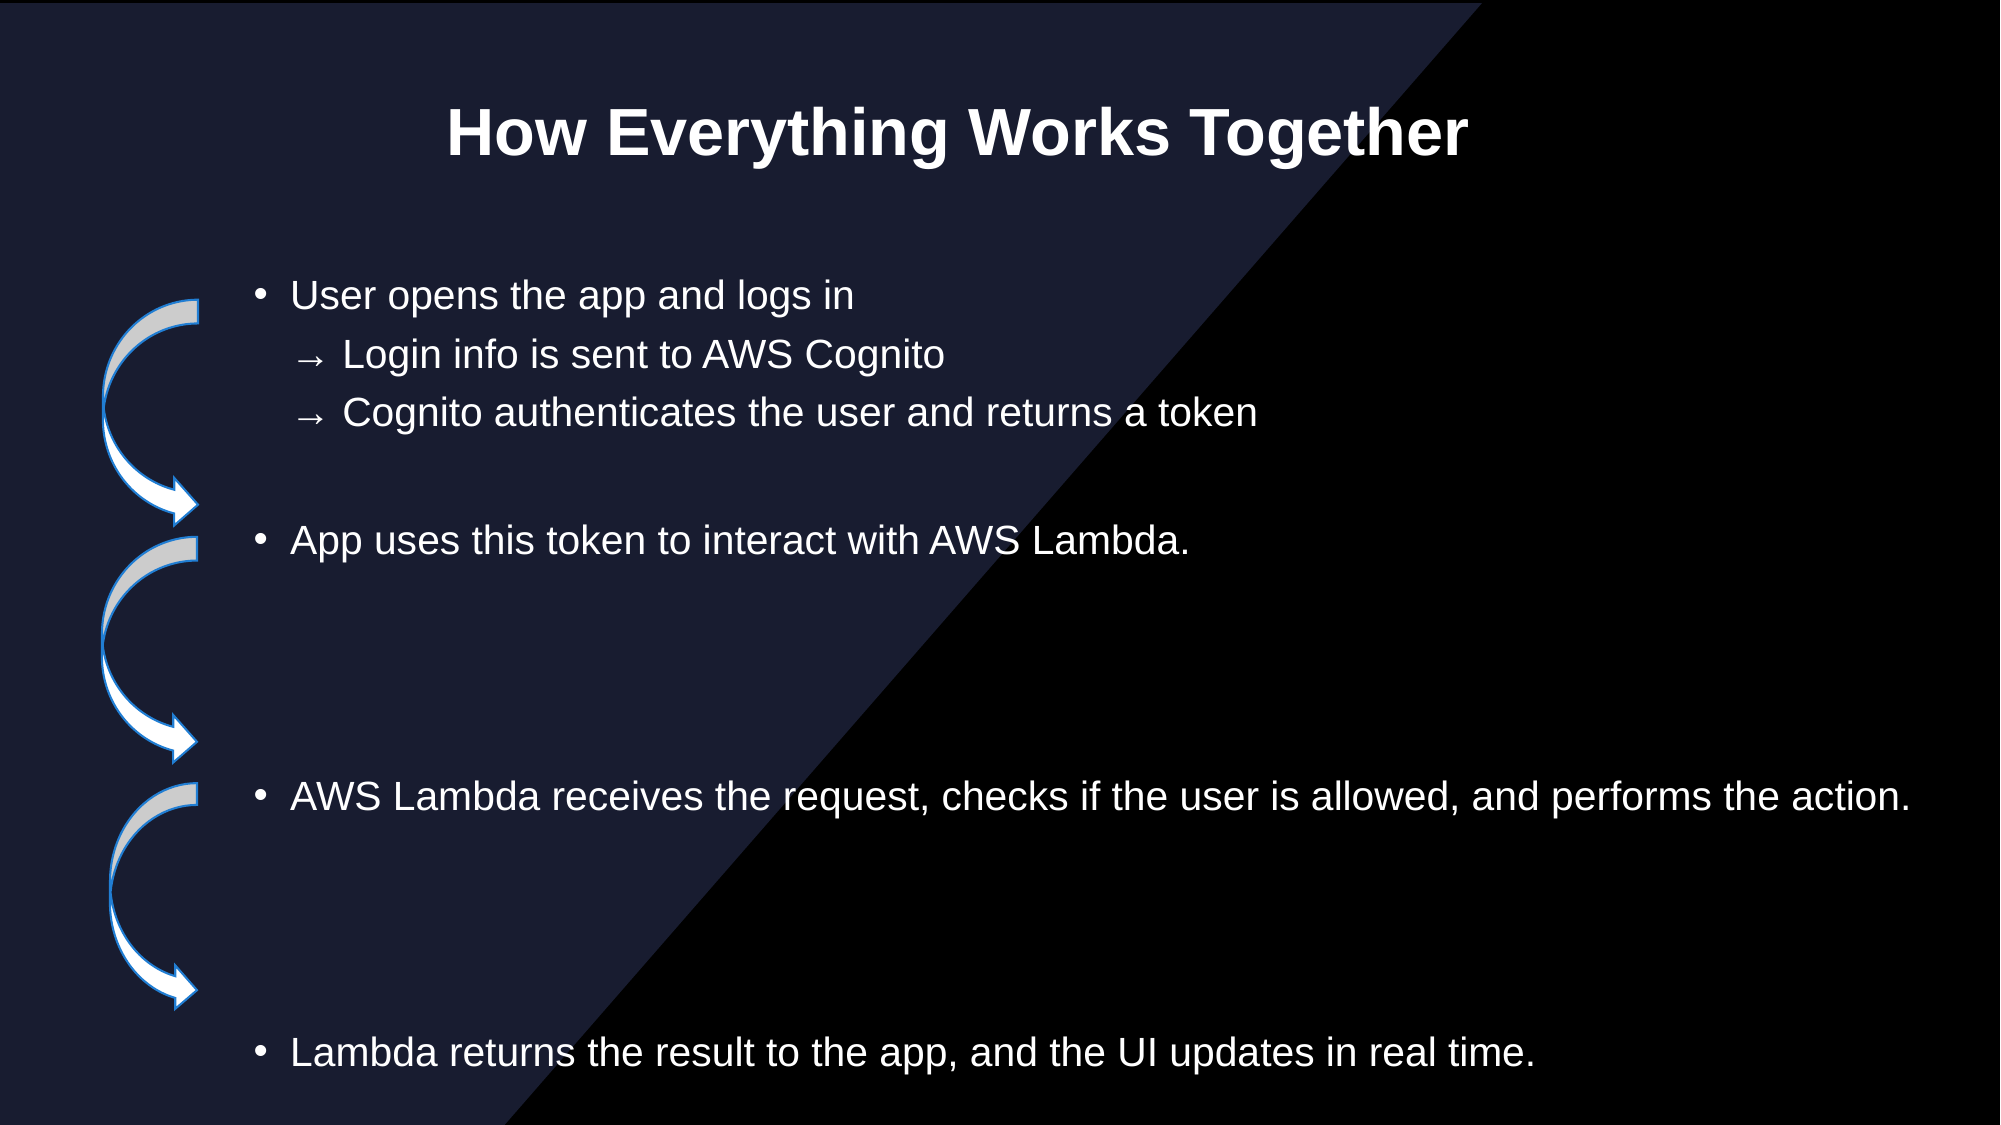

# How Everything Works Together
User opens the app and logs in
→ Login info is sent to AWS Cognito
→ Cognito authenticates the user and returns a token
App uses this token to interact with AWS Lambda.
AWS Lambda receives the request, checks if the user is allowed, and performs the action.
Lambda returns the result to the app, and the UI updates in real time.